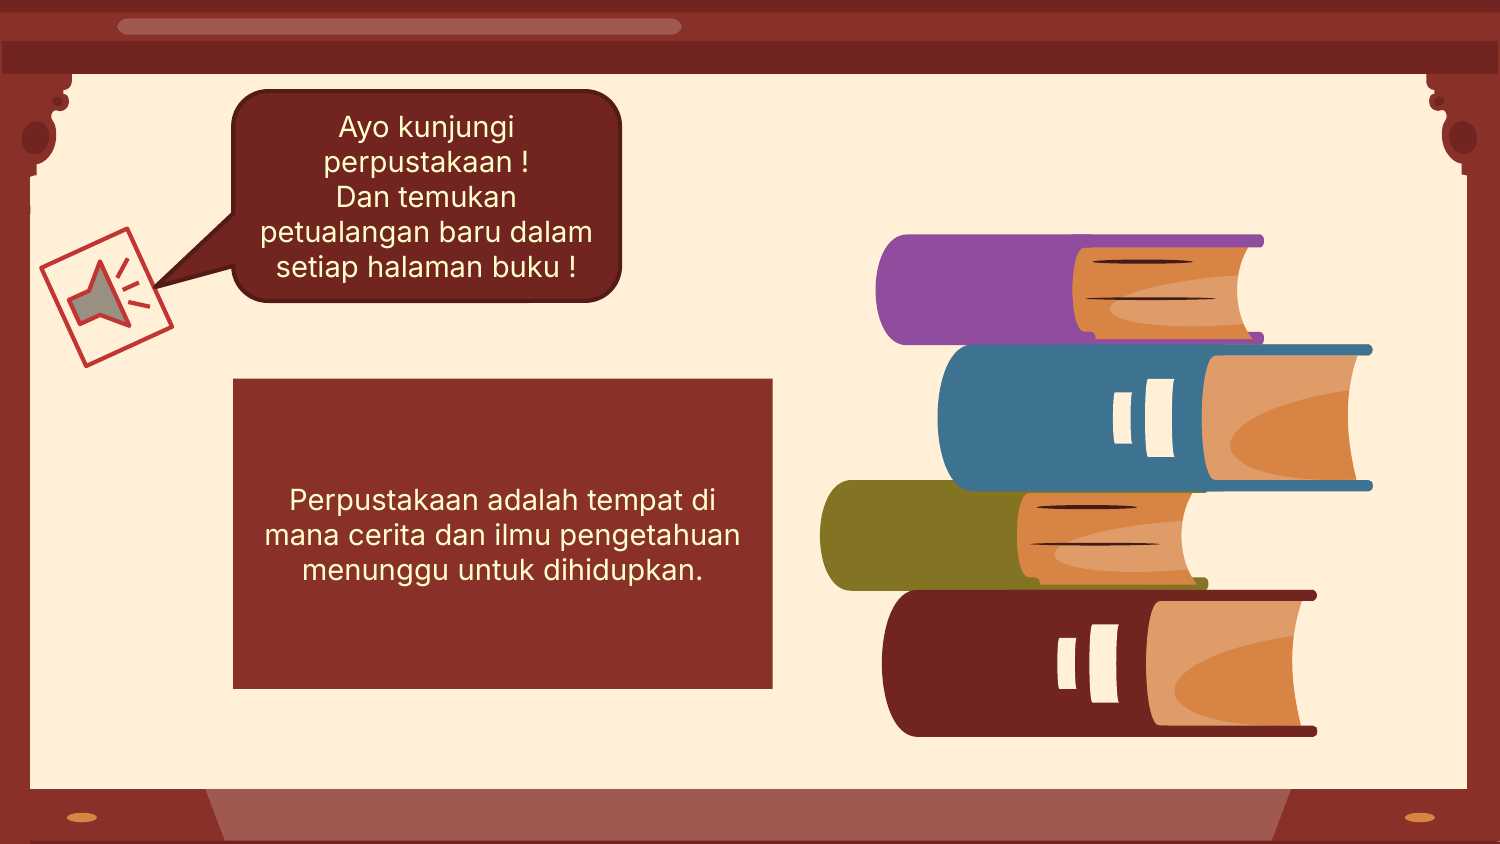

Ayo kunjungi perpustakaan !
Dan temukan petualangan baru dalam setiap halaman buku !

Perpustakaan adalah tempat di mana cerita dan ilmu pengetahuan menunggu untuk dihidupkan.